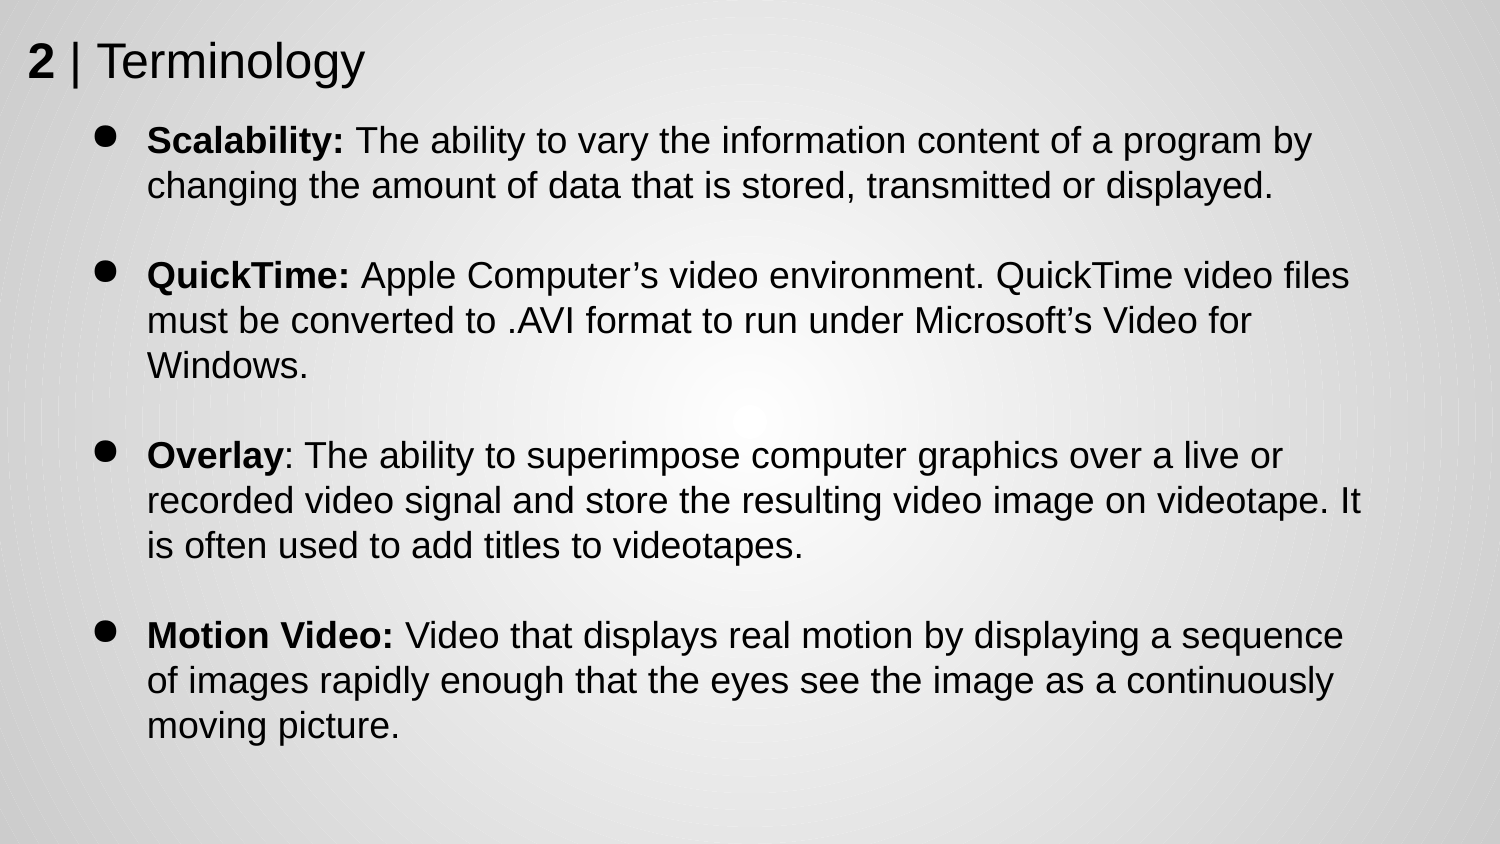

2 | Terminology
Scalability: The ability to vary the information content of a program by changing the amount of data that is stored, transmitted or displayed.

QuickTime: Apple Computer’s video environment. QuickTime video files must be converted to .AVI format to run under Microsoft’s Video for Windows.

Overlay: The ability to superimpose computer graphics over a live or recorded video signal and store the resulting video image on videotape. It is often used to add titles to videotapes.

Motion Video: Video that displays real motion by displaying a sequence of images rapidly enough that the eyes see the image as a continuously moving picture.